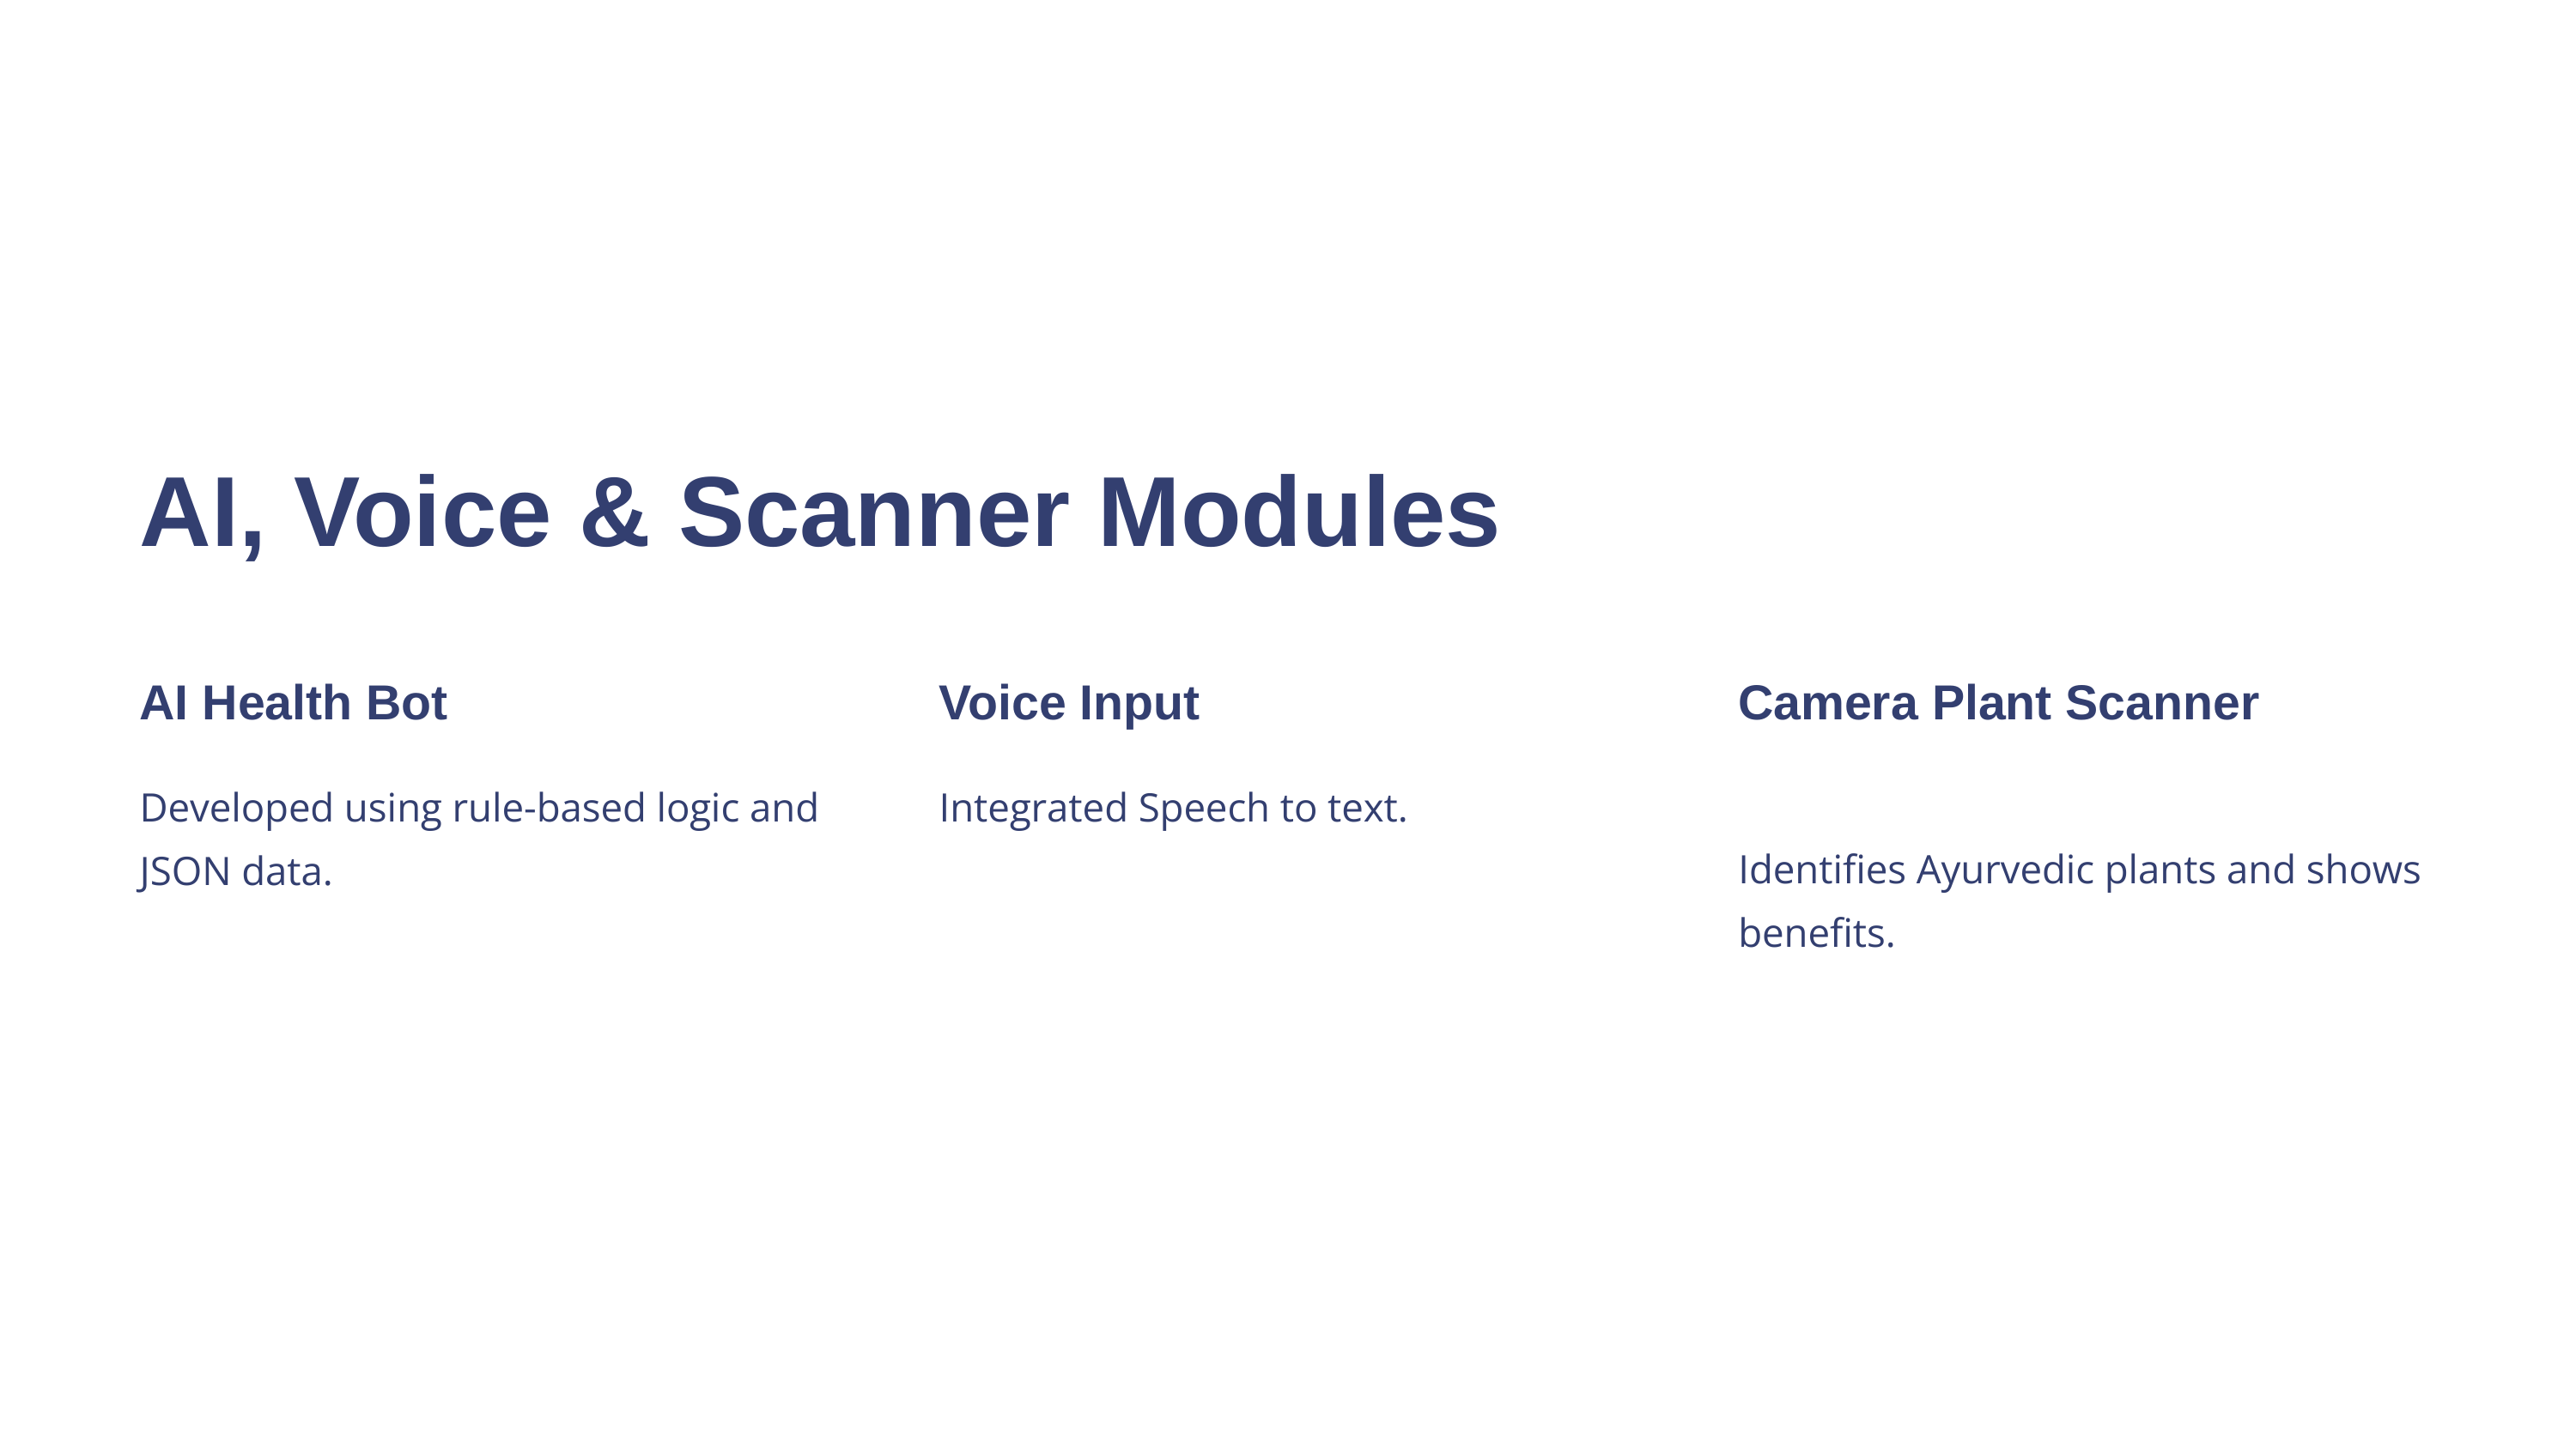

AI, Voice & Scanner Modules

AI Health Bot

Voice Input

Camera Plant Scanner

Developed using rule-based logic and JSON data.

Integrated Speech to text.

Identifies Ayurvedic plants and shows benefits.